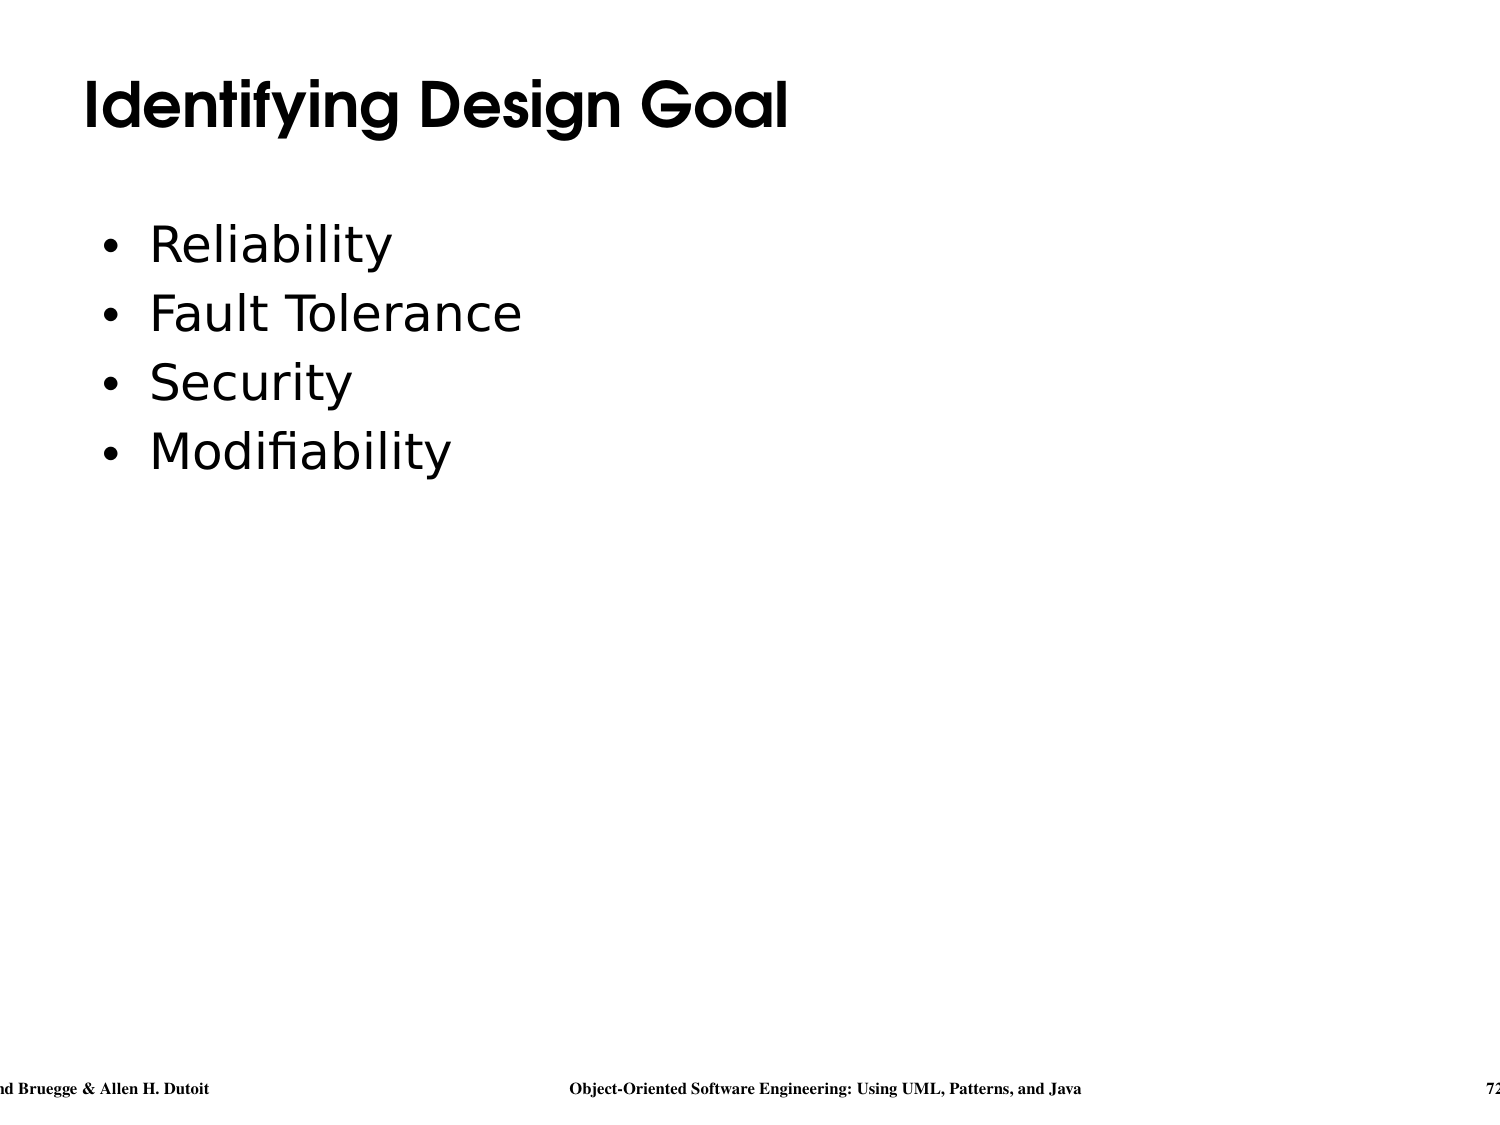

# Identifying Design Goal
Reliability
Fault Tolerance
Security
Modifiability